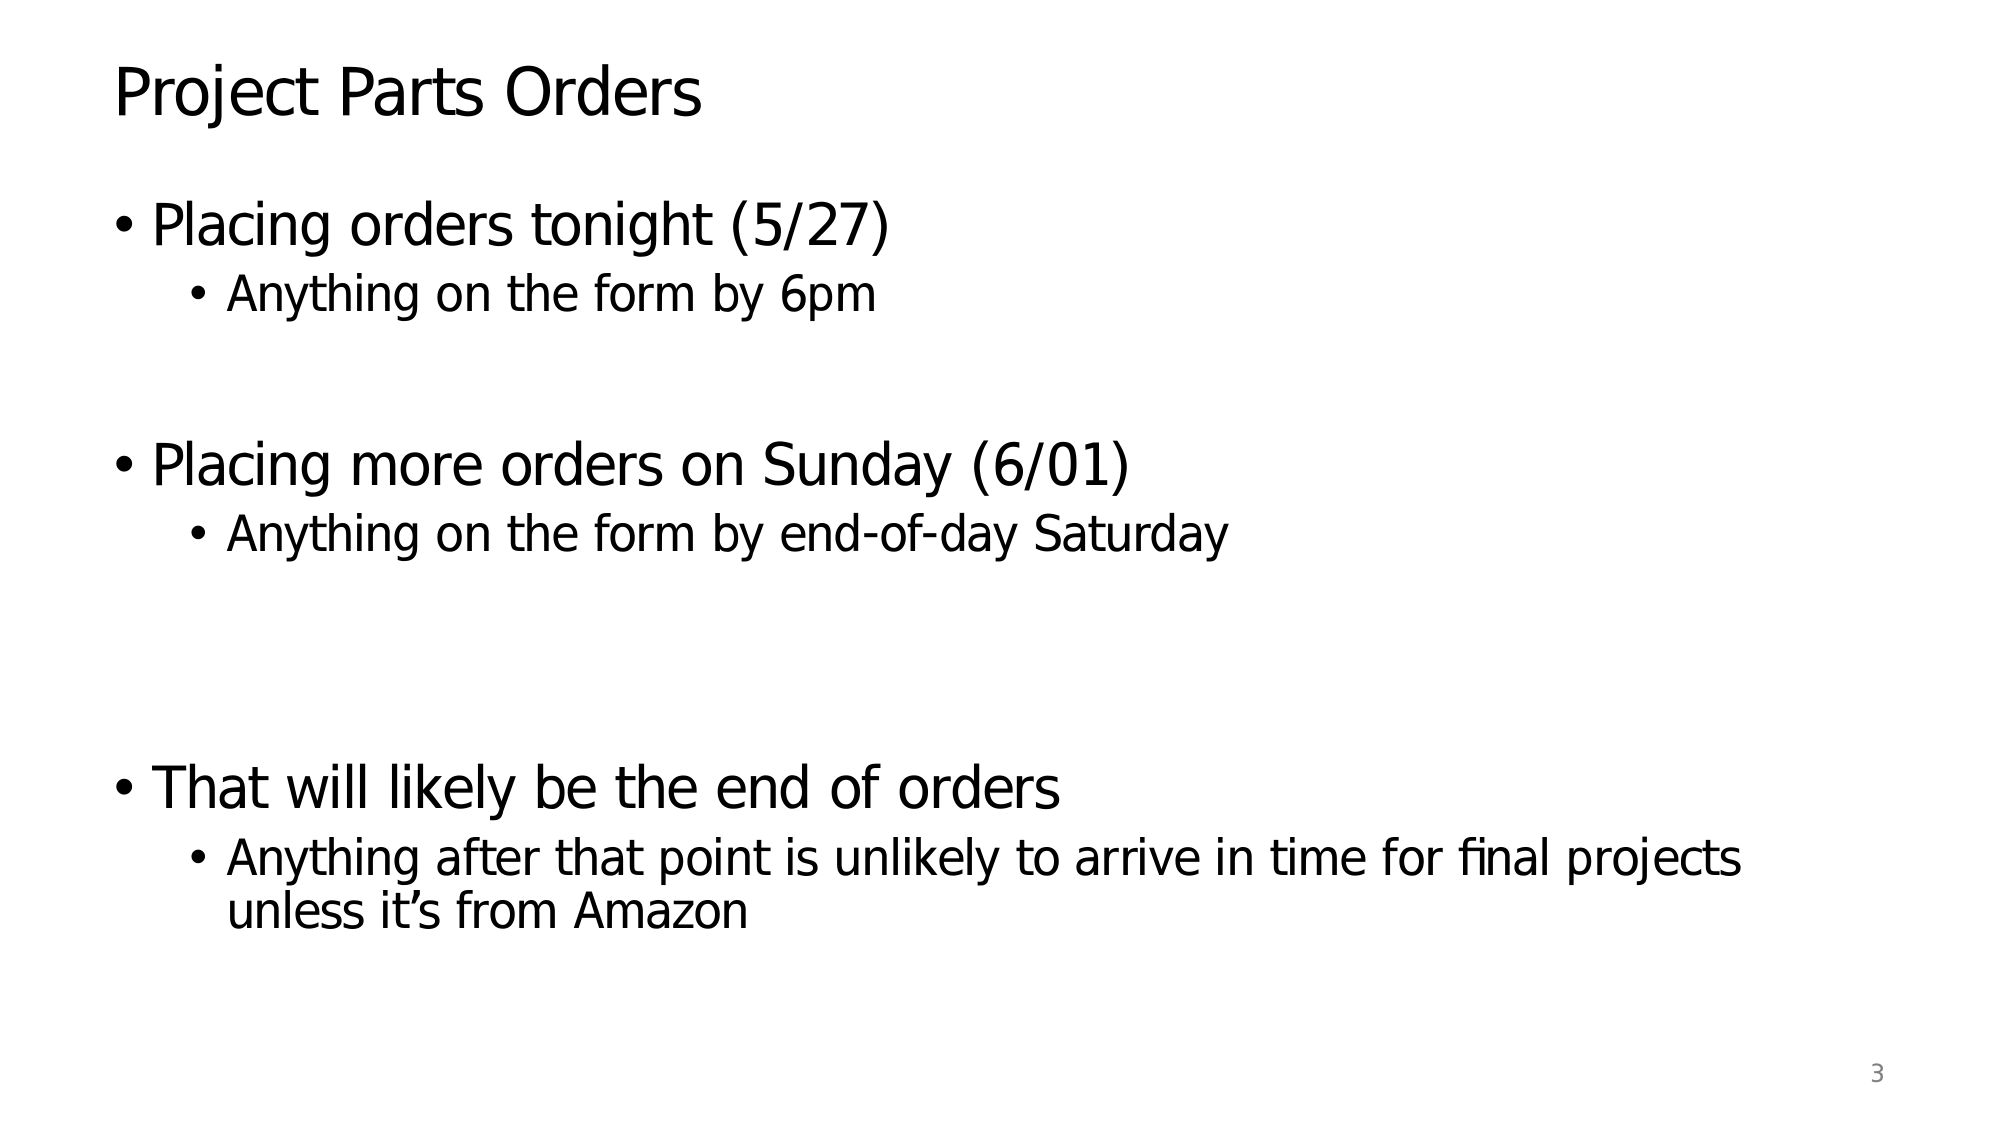

# Project Parts Orders
Placing orders tonight (5/27)
Anything on the form by 6pm

Placing more orders on Sunday (6/01)
Anything on the form by end-of-day Saturday

That will likely be the end of orders
Anything after that point is unlikely to arrive in time for final projects unless it’s from Amazon
3